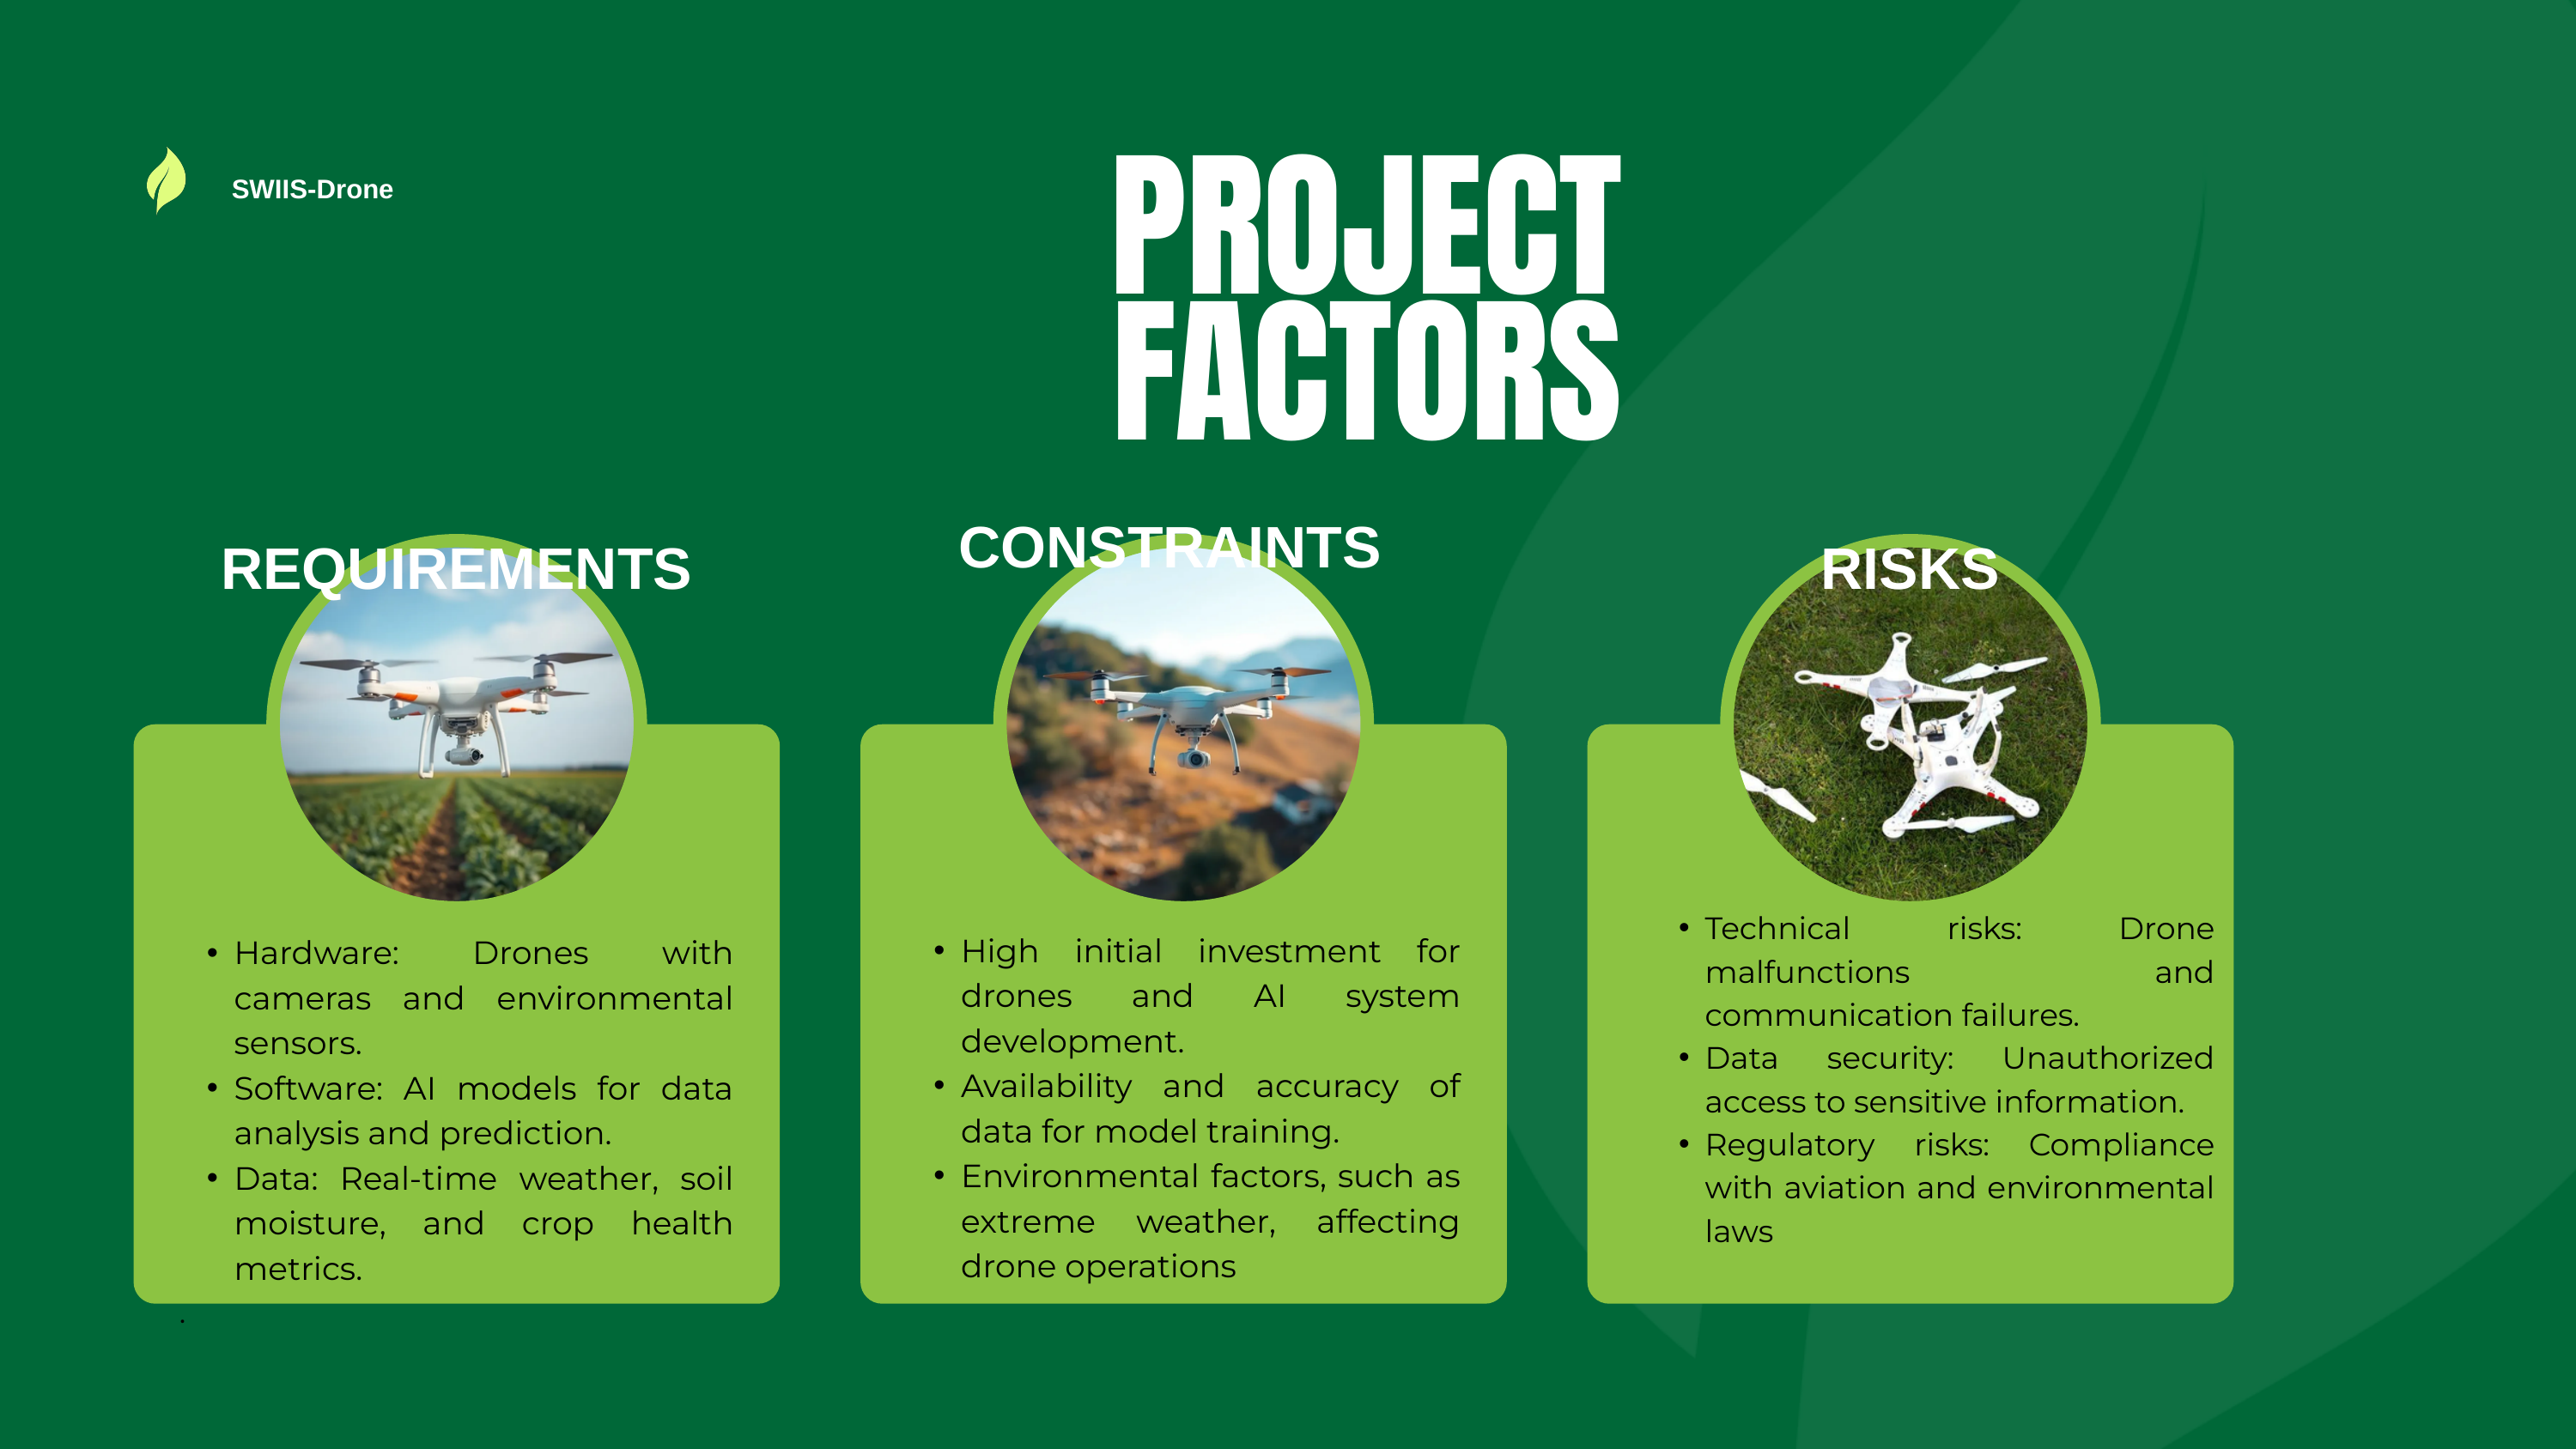

SWIIS-Drone
PROJECT FACTORS
CONSTRAINTS
REQUIREMENTS
RISKS

Technical risks: Drone malfunctions and communication failures.
Data security: Unauthorized access to sensitive information.
Regulatory risks: Compliance with aviation and environmental laws

High initial investment for drones and AI system development.
Availability and accuracy of data for model training.
Environmental factors, such as extreme weather, affecting drone operations

Hardware: Drones with cameras and environmental sensors.
Software: AI models for data analysis and prediction.
Data: Real-time weather, soil moisture, and crop health metrics.
.